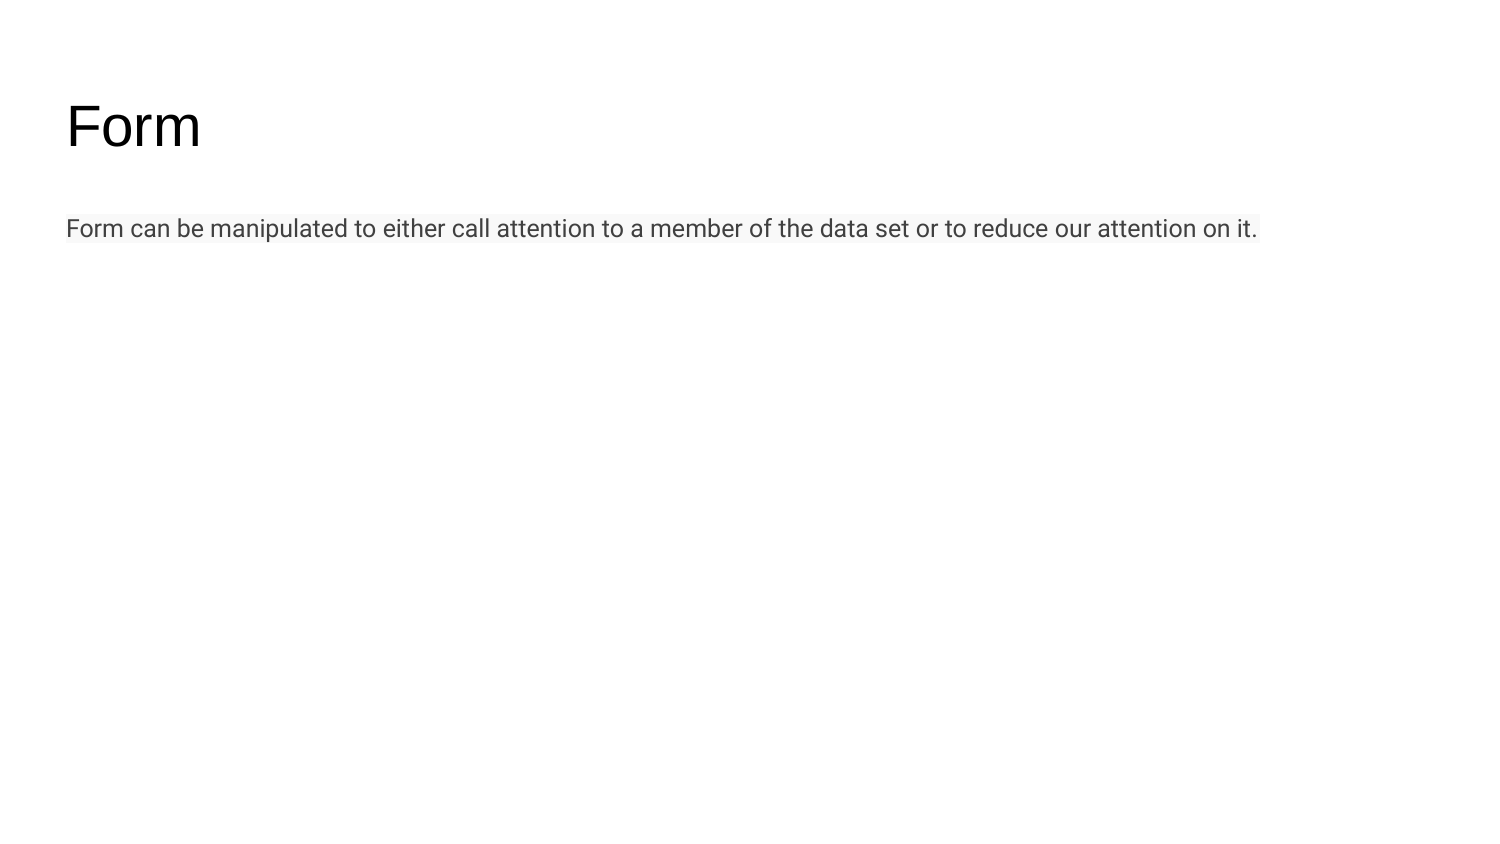

# Form
Form can be manipulated to either call attention to a member of the data set or to reduce our attention on it.